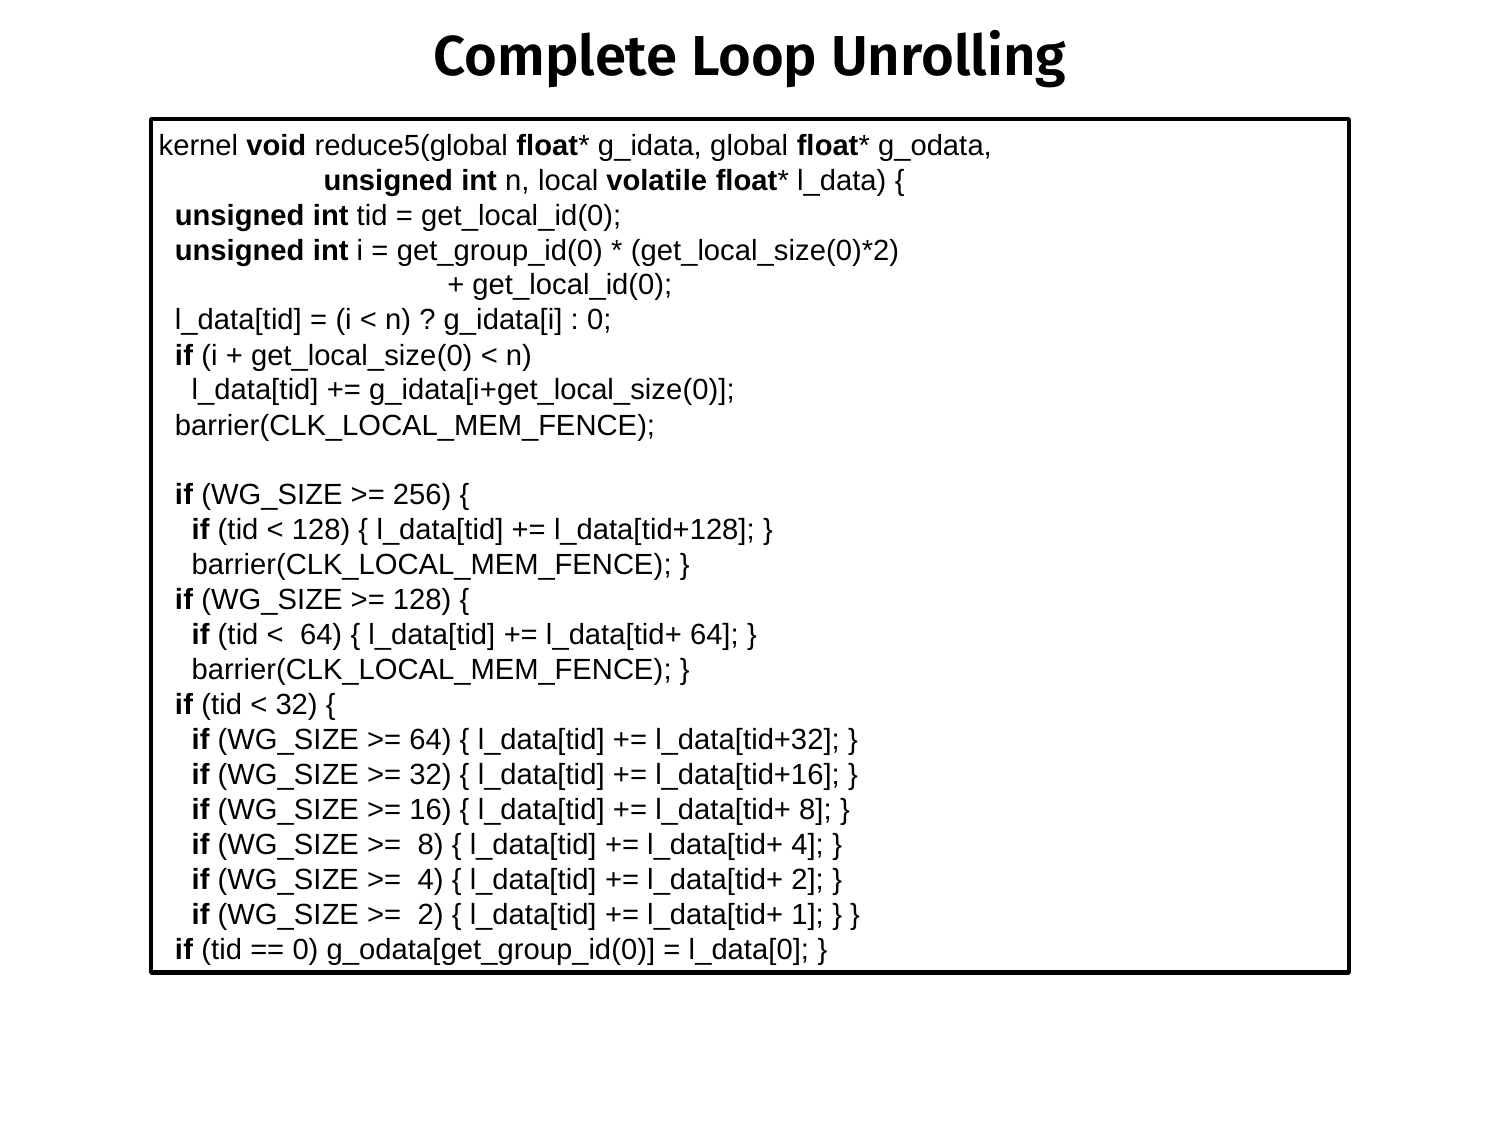

Complete Loop Unrolling
kernel void reduce5(global float* g_idata, global float* g_odata,
                    unsigned int n, local volatile float* l_data) {
  unsigned int tid = get_local_id(0);
  unsigned int i = get_group_id(0) * (get_local_size(0)*2)
                                   + get_local_id(0);
  l_data[tid] = (i < n) ? g_idata[i] : 0;
  if (i + get_local_size(0) < n)
    l_data[tid] += g_idata[i+get_local_size(0)];
  barrier(CLK_LOCAL_MEM_FENCE);

  if (WG_SIZE >= 256) {
    if (tid < 128) { l_data[tid] += l_data[tid+128]; }
    barrier(CLK_LOCAL_MEM_FENCE); }
  if (WG_SIZE >= 128) {
    if (tid <  64) { l_data[tid] += l_data[tid+ 64]; }
    barrier(CLK_LOCAL_MEM_FENCE); }
  if (tid < 32) {
    if (WG_SIZE >= 64) { l_data[tid] += l_data[tid+32]; }
    if (WG_SIZE >= 32) { l_data[tid] += l_data[tid+16]; }
    if (WG_SIZE >= 16) { l_data[tid] += l_data[tid+ 8]; }
    if (WG_SIZE >=  8) { l_data[tid] += l_data[tid+ 4]; }
    if (WG_SIZE >=  4) { l_data[tid] += l_data[tid+ 2]; }
    if (WG_SIZE >=  2) { l_data[tid] += l_data[tid+ 1]; } }
  if (tid == 0) g_odata[get_group_id(0)] = l_data[0]; }